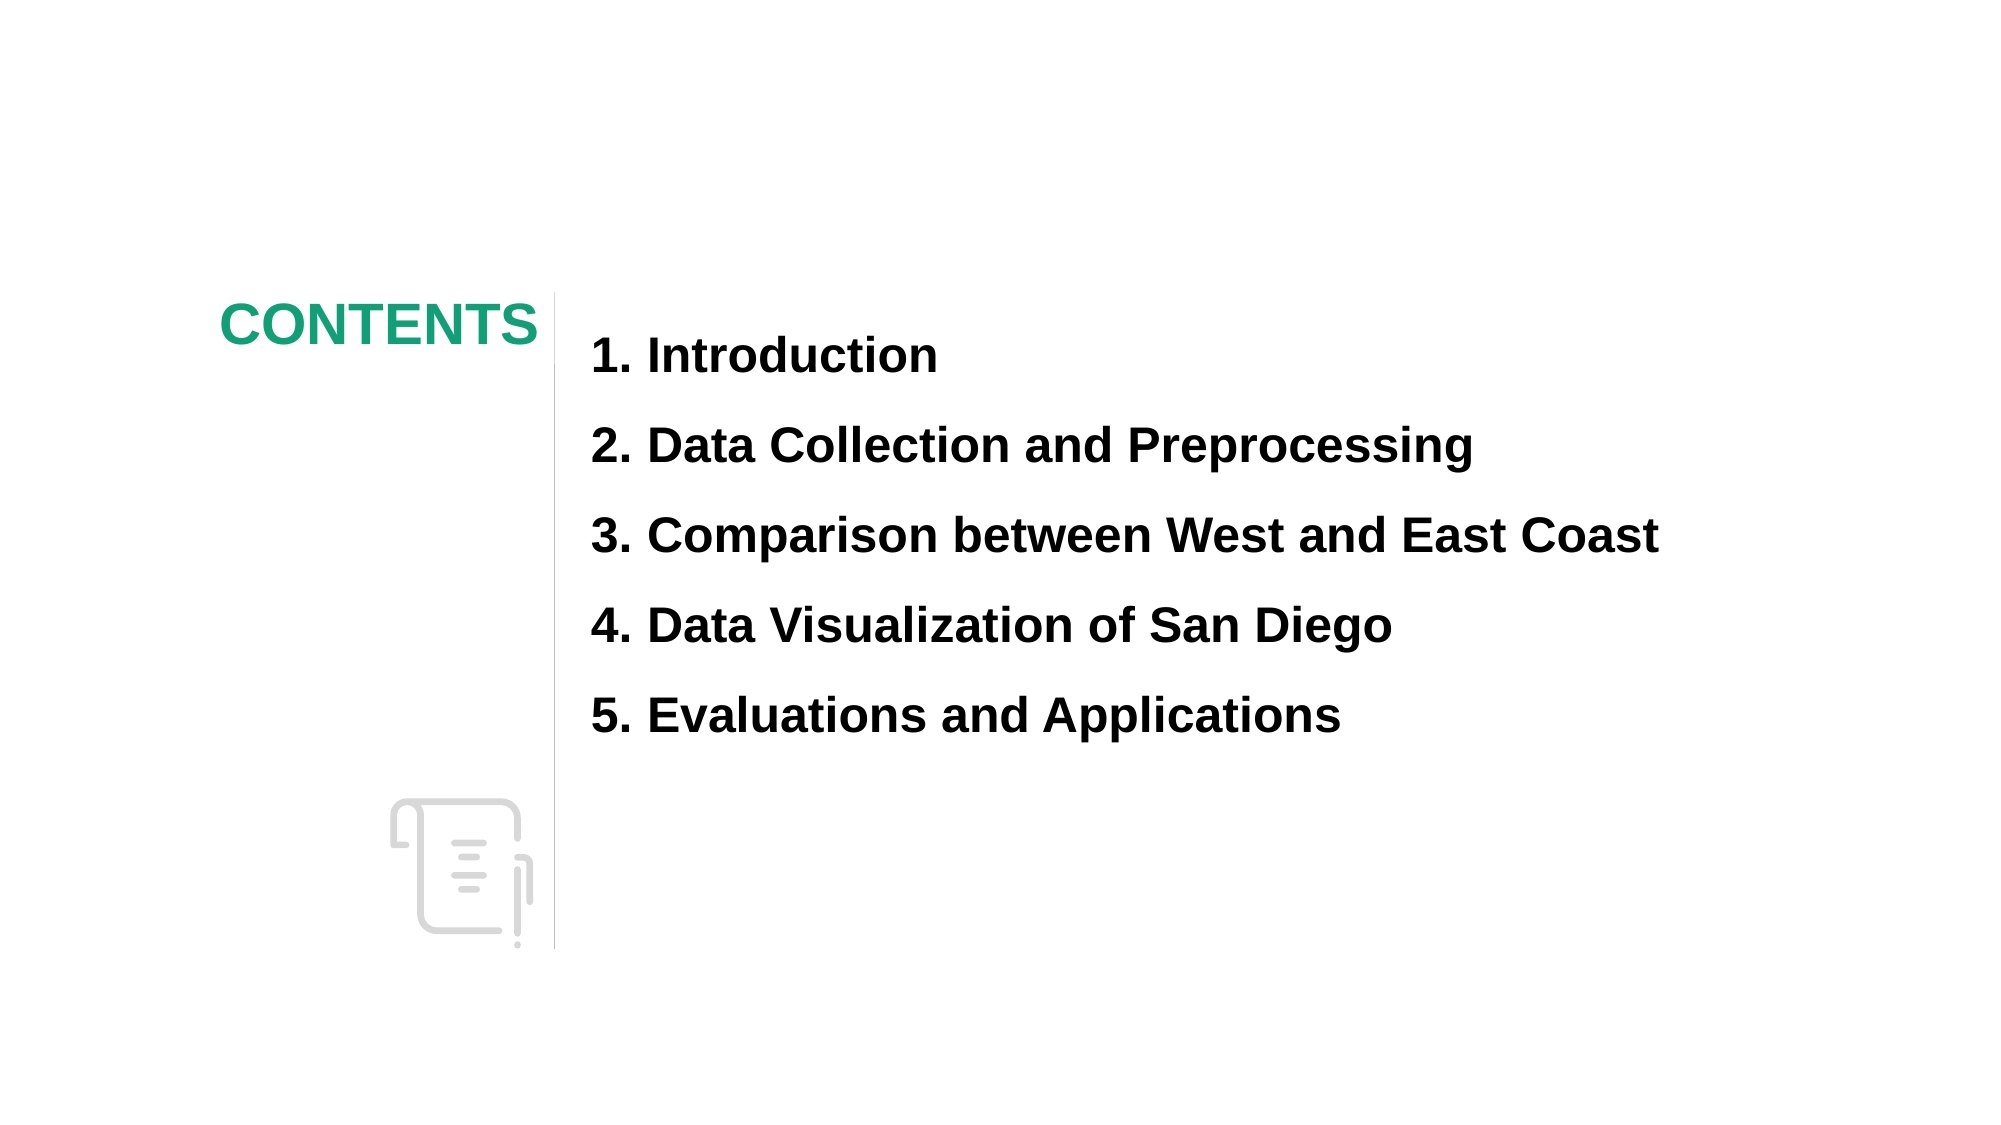

CONTENTS
Introduction
Data Collection and Preprocessing
Comparison between West and East Coast
Data Visualization of San Diego
Evaluations and Applications